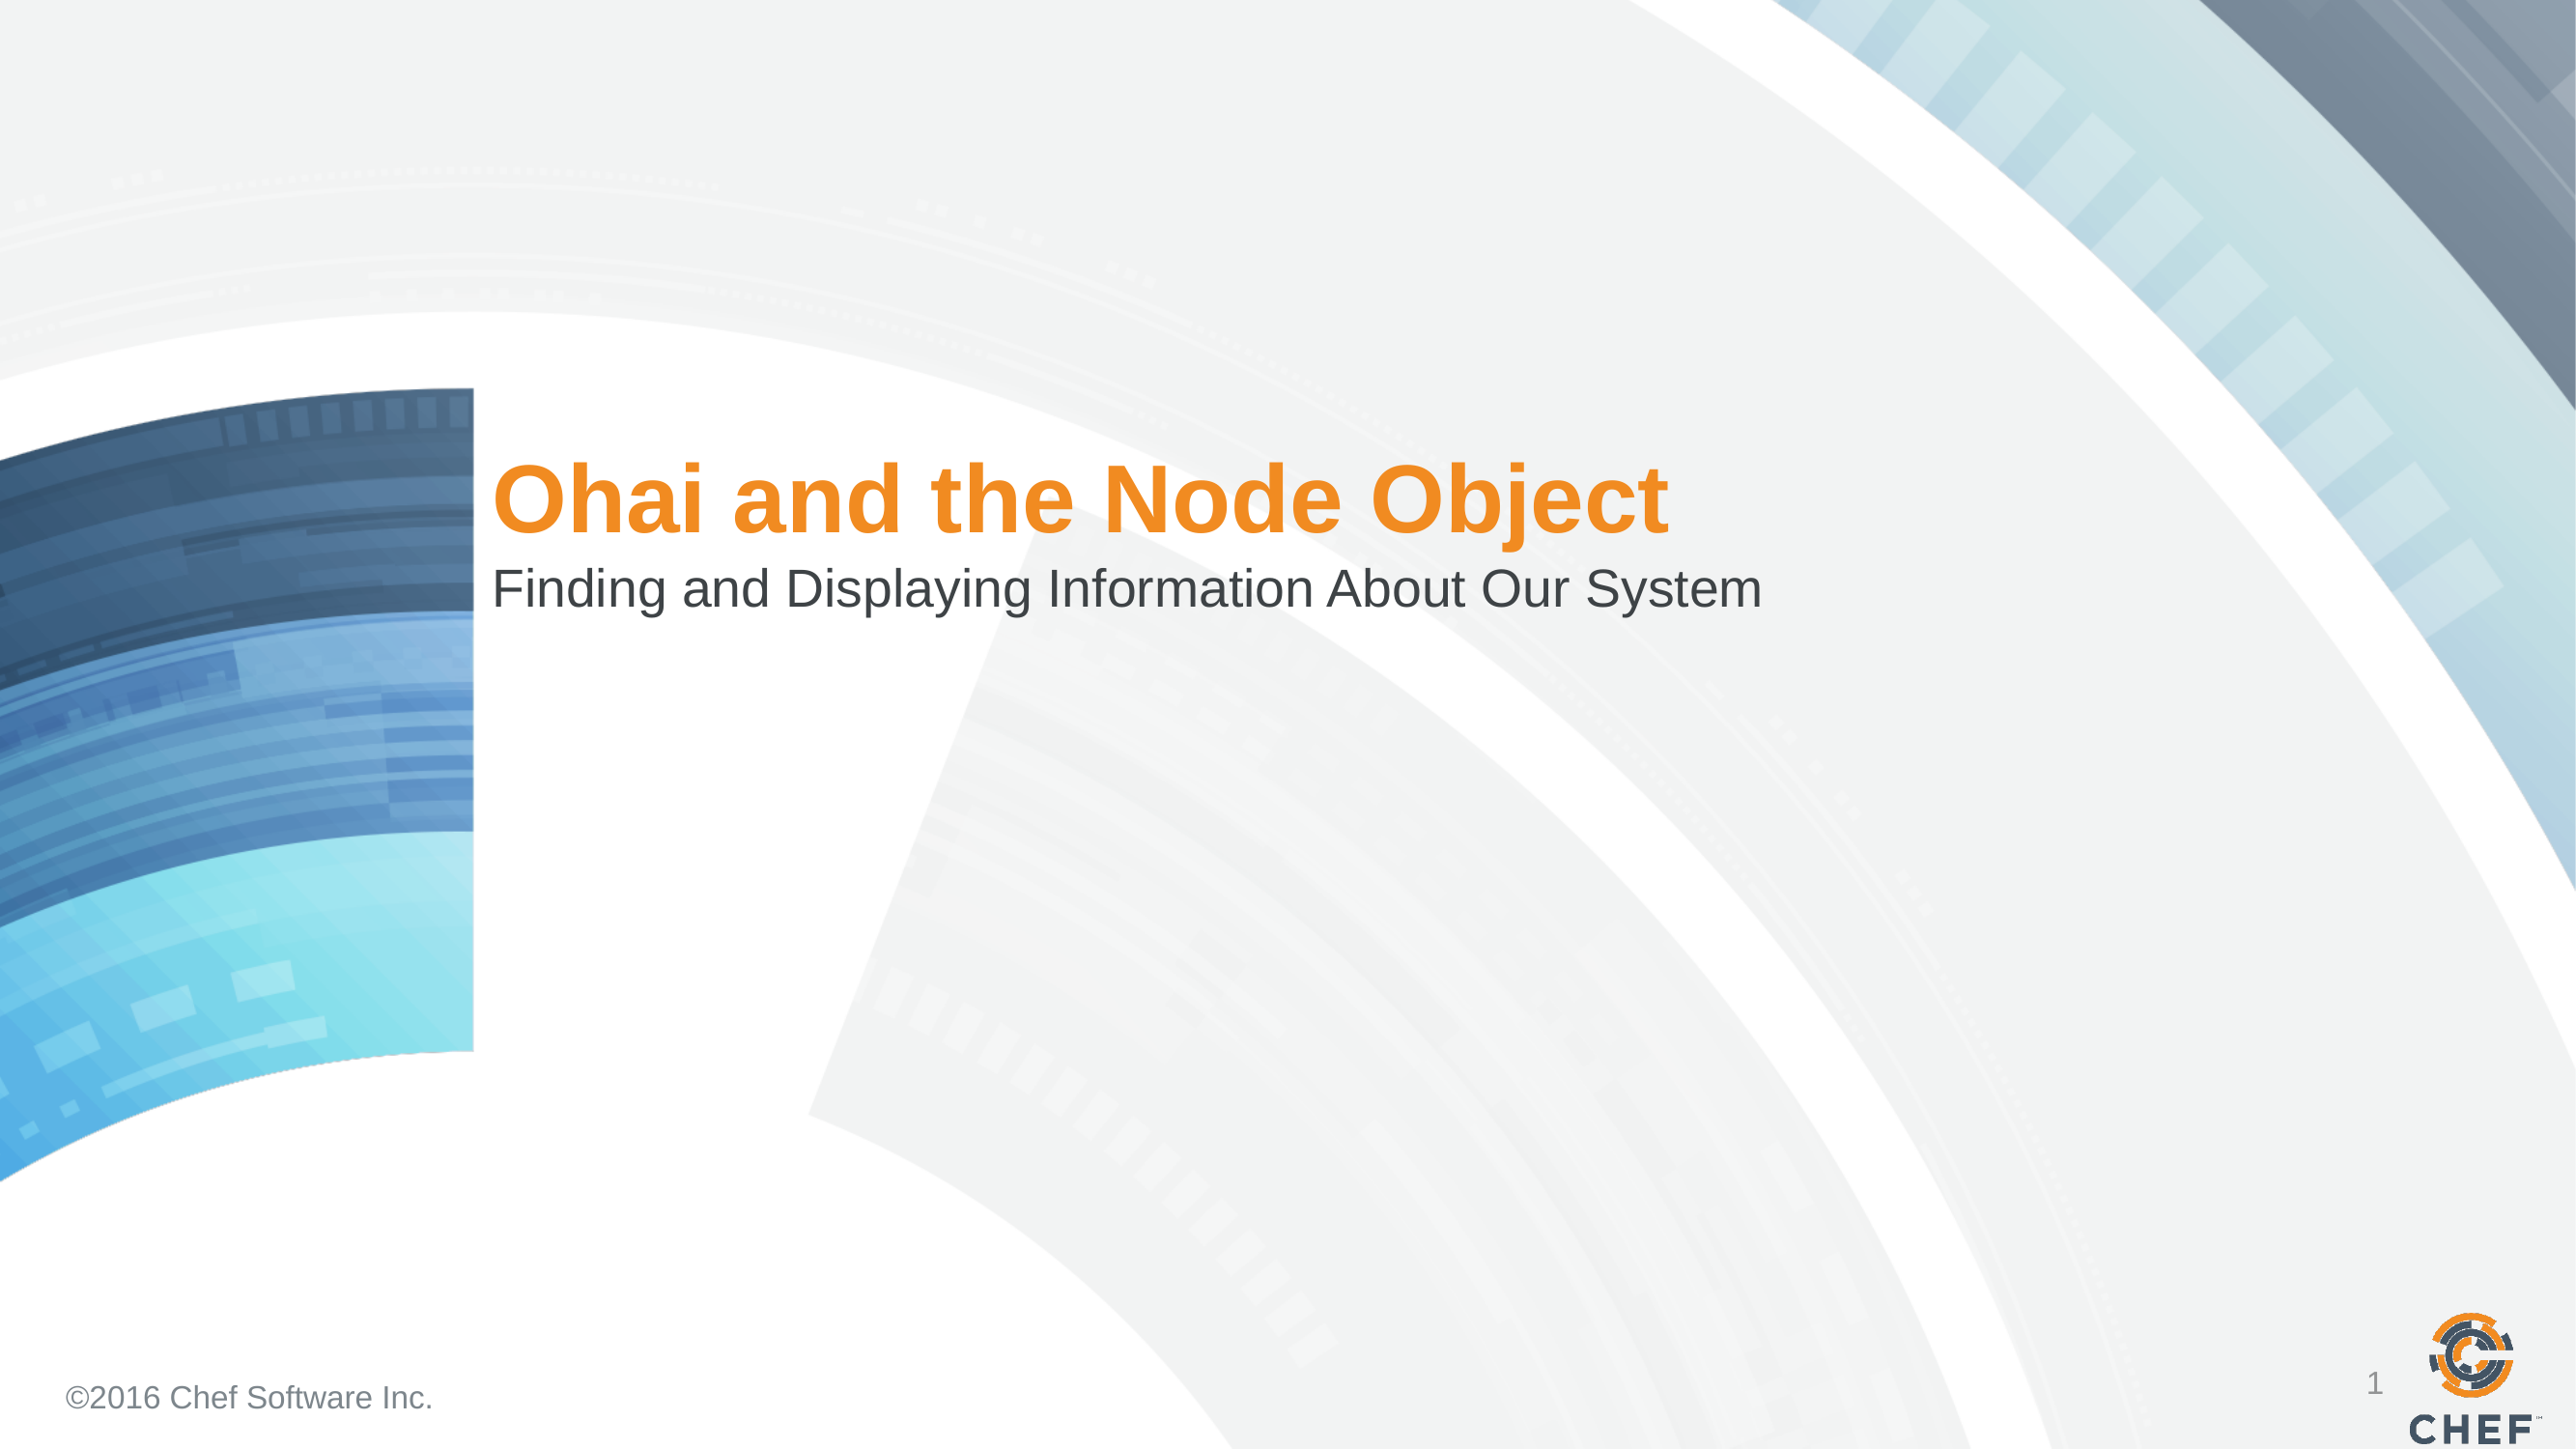

# Ohai and the Node Object
Finding and Displaying Information About Our System
1
©2016 Chef Software Inc.